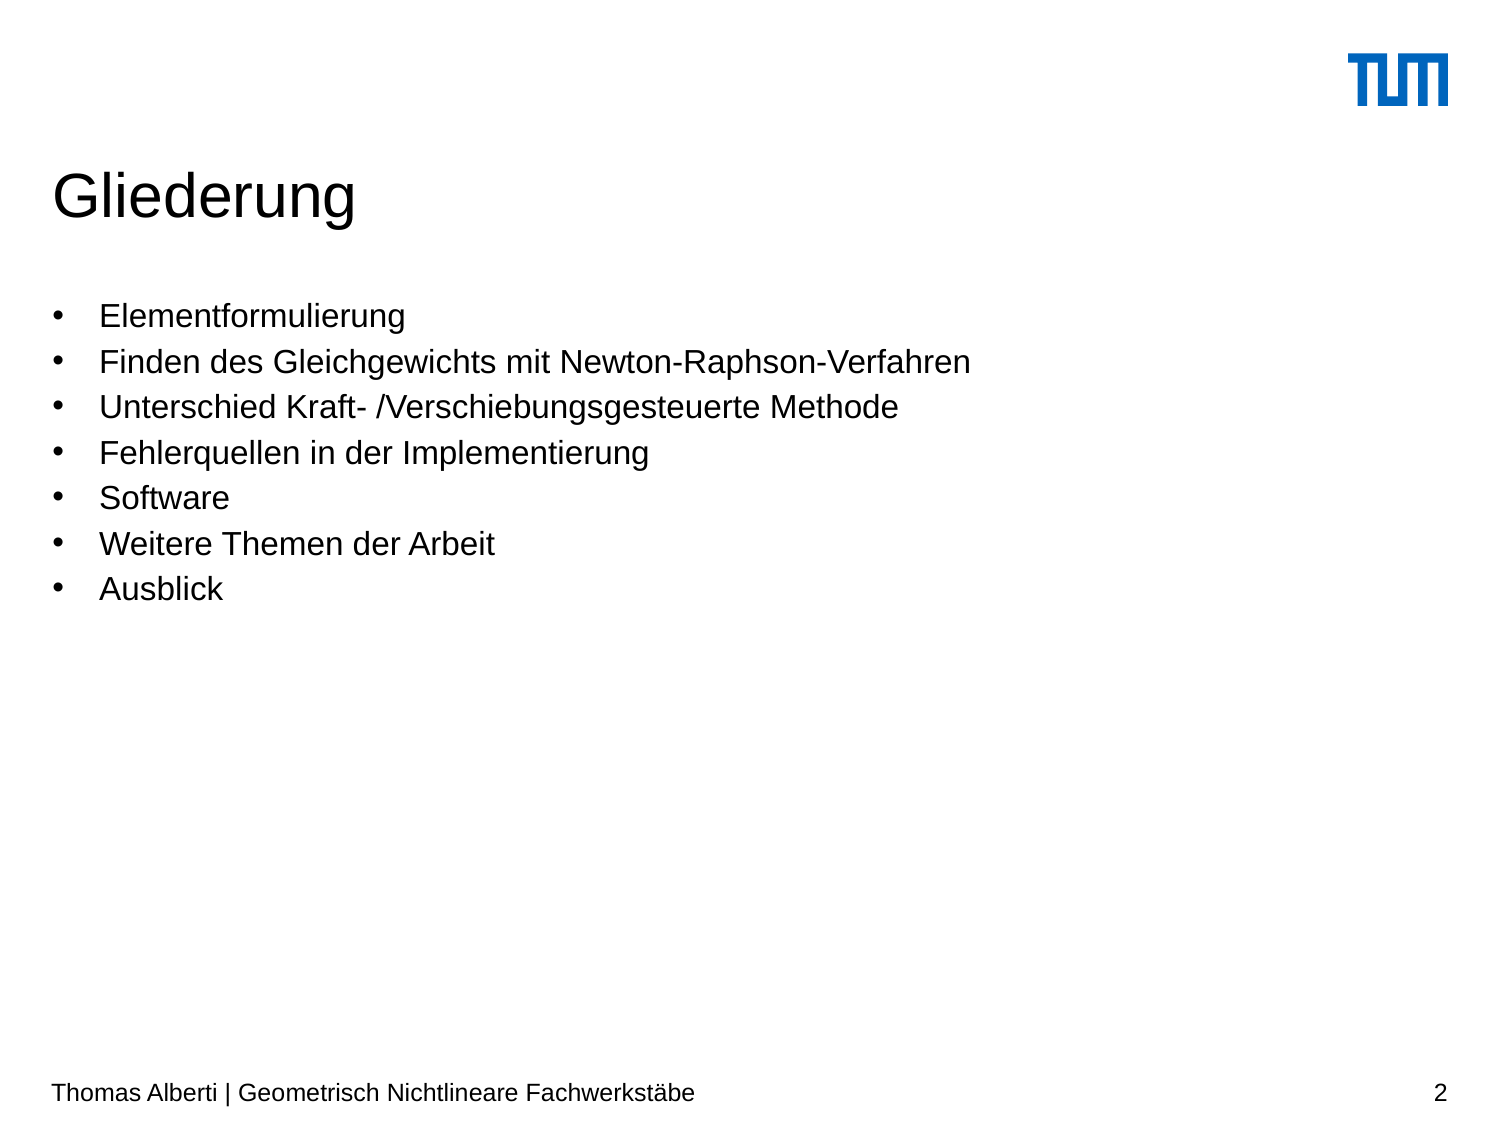

# Gliederung
Elementformulierung
Finden des Gleichgewichts mit Newton-Raphson-Verfahren
Unterschied Kraft- /Verschiebungsgesteuerte Methode
Fehlerquellen in der Implementierung
Software
Weitere Themen der Arbeit
Ausblick

Thomas Alberti | Geometrisch Nichtlineare Fachwerkstäbe
2